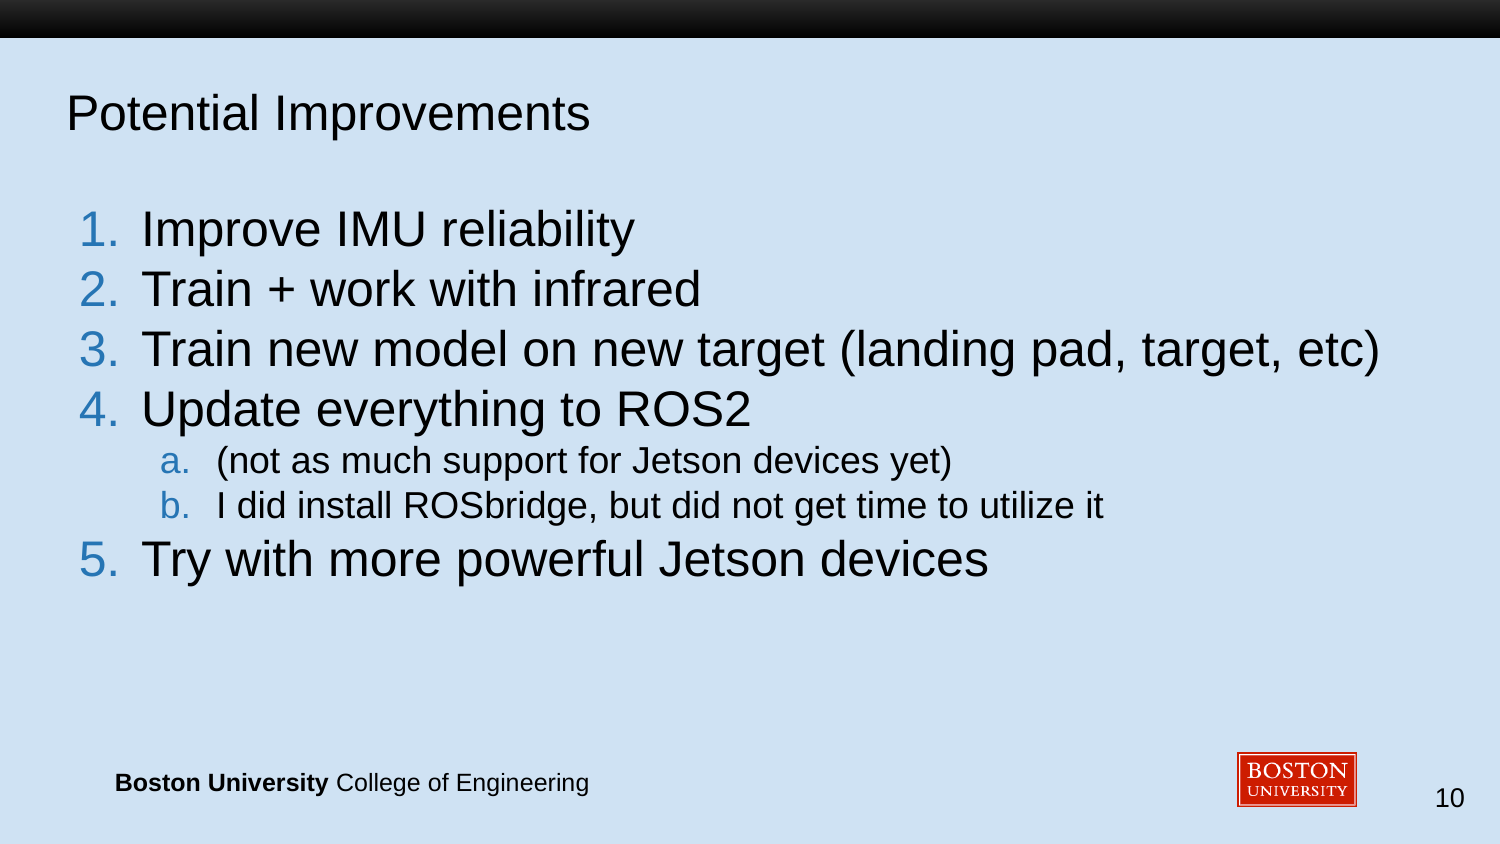

# Potential Improvements
Improve IMU reliability
Train + work with infrared
Train new model on new target (landing pad, target, etc)
Update everything to ROS2
(not as much support for Jetson devices yet)
I did install ROSbridge, but did not get time to utilize it
Try with more powerful Jetson devices
10